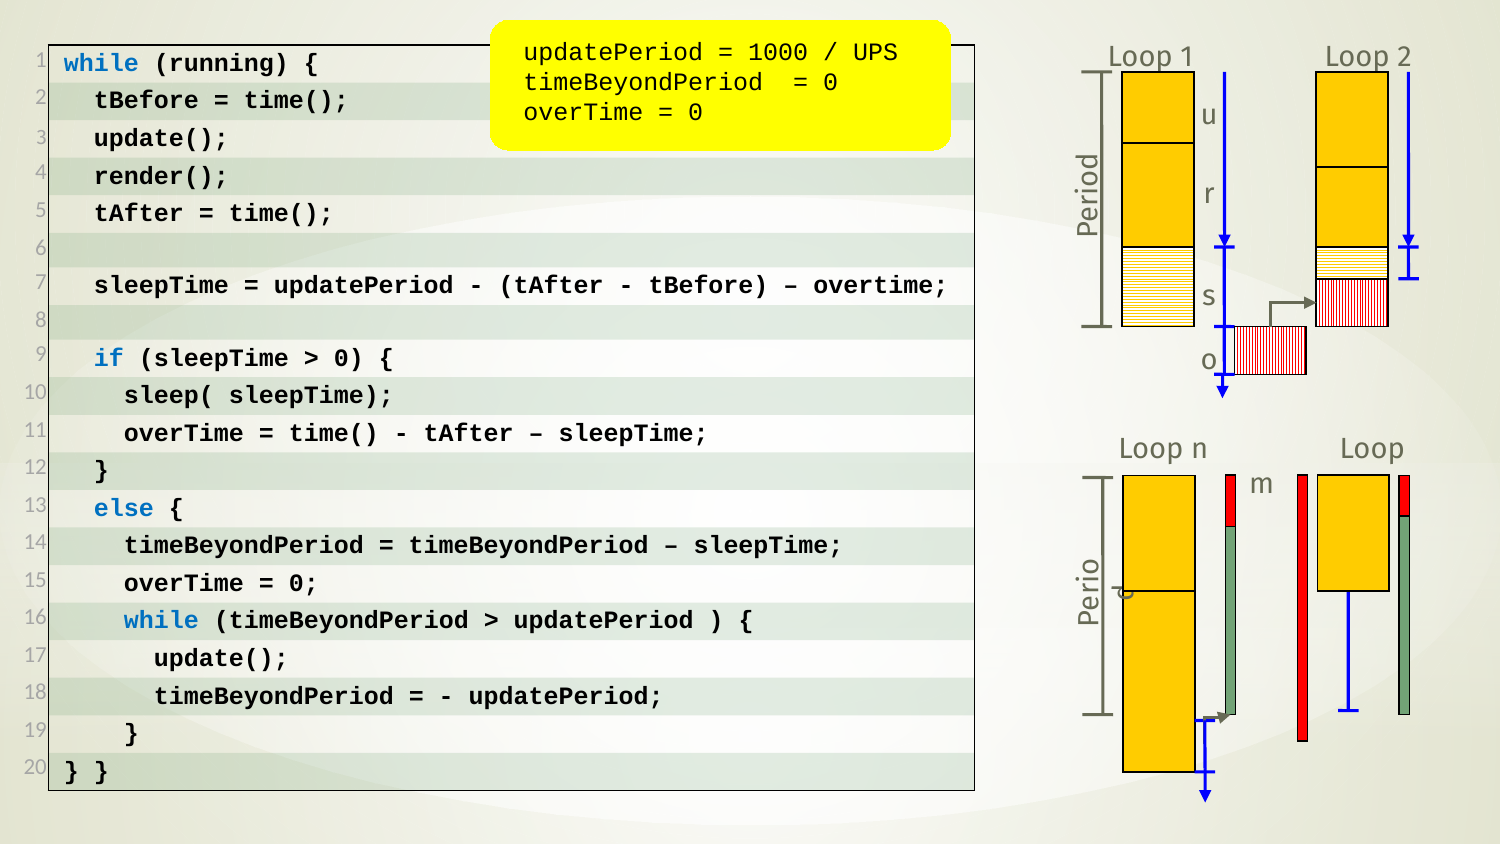

updatePeriod = 1000 / UPS
timeBeyondPeriod  = 0
overTime = 0
Loop 1                 Loop 2

u

r

Period

s

o

| 1 | while (running) { |
| --- | --- |
| 2 | tBefore = time(); |
| 3 | update(); |
| 4 | render(); |
| 5 | tAfter = time(); |
| 6 |  |
| 7 | sleepTime = updatePeriod - (tAfter - tBefore) – overtime; |
| 8 |  |
| 9 | if (sleepTime > 0) { |
| 10 | sleep( sleepTime); |
| 11 | overTime = time() - tAfter – sleepTime; |
| 12 | } |
| 13 | else { |
| 14 | timeBeyondPeriod = timeBeyondPeriod – sleepTime; |
| 15 | overTime = 0; |
| 16 | while (timeBeyondPeriod > updatePeriod ) { |
| 17 | update(); |
| 18 | timeBeyondPeriod = - updatePeriod; |
| 19 | } |
| 20 | } } |

Loop n                 Loop m

Period